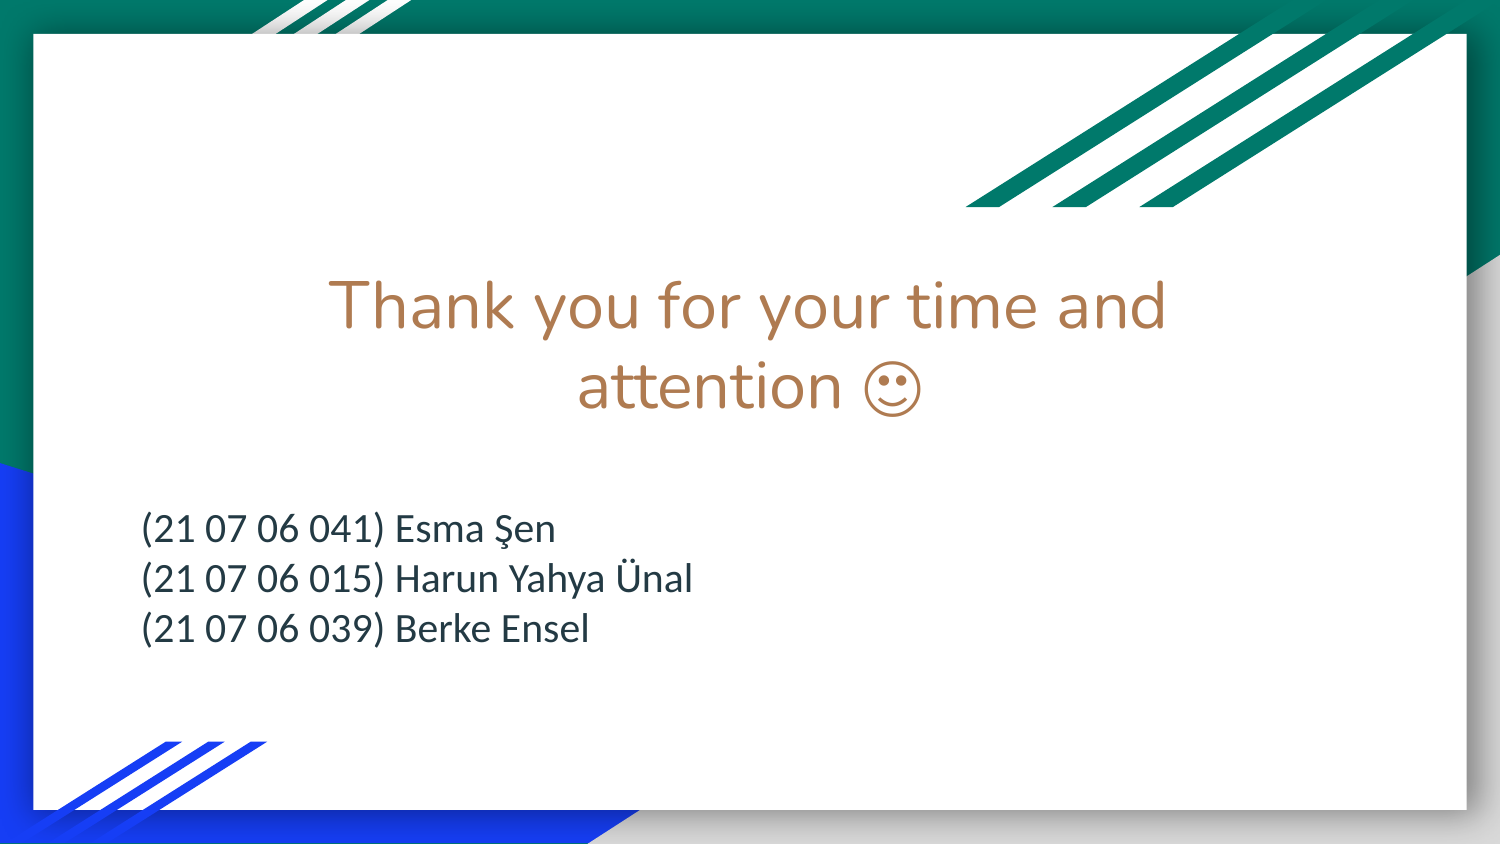

# Thank you for your time and attention 🙂
(21 07 06 041) Esma Şen
(21 07 06 015) Harun Yahya Ünal
(21 07 06 039) Berke Ensel